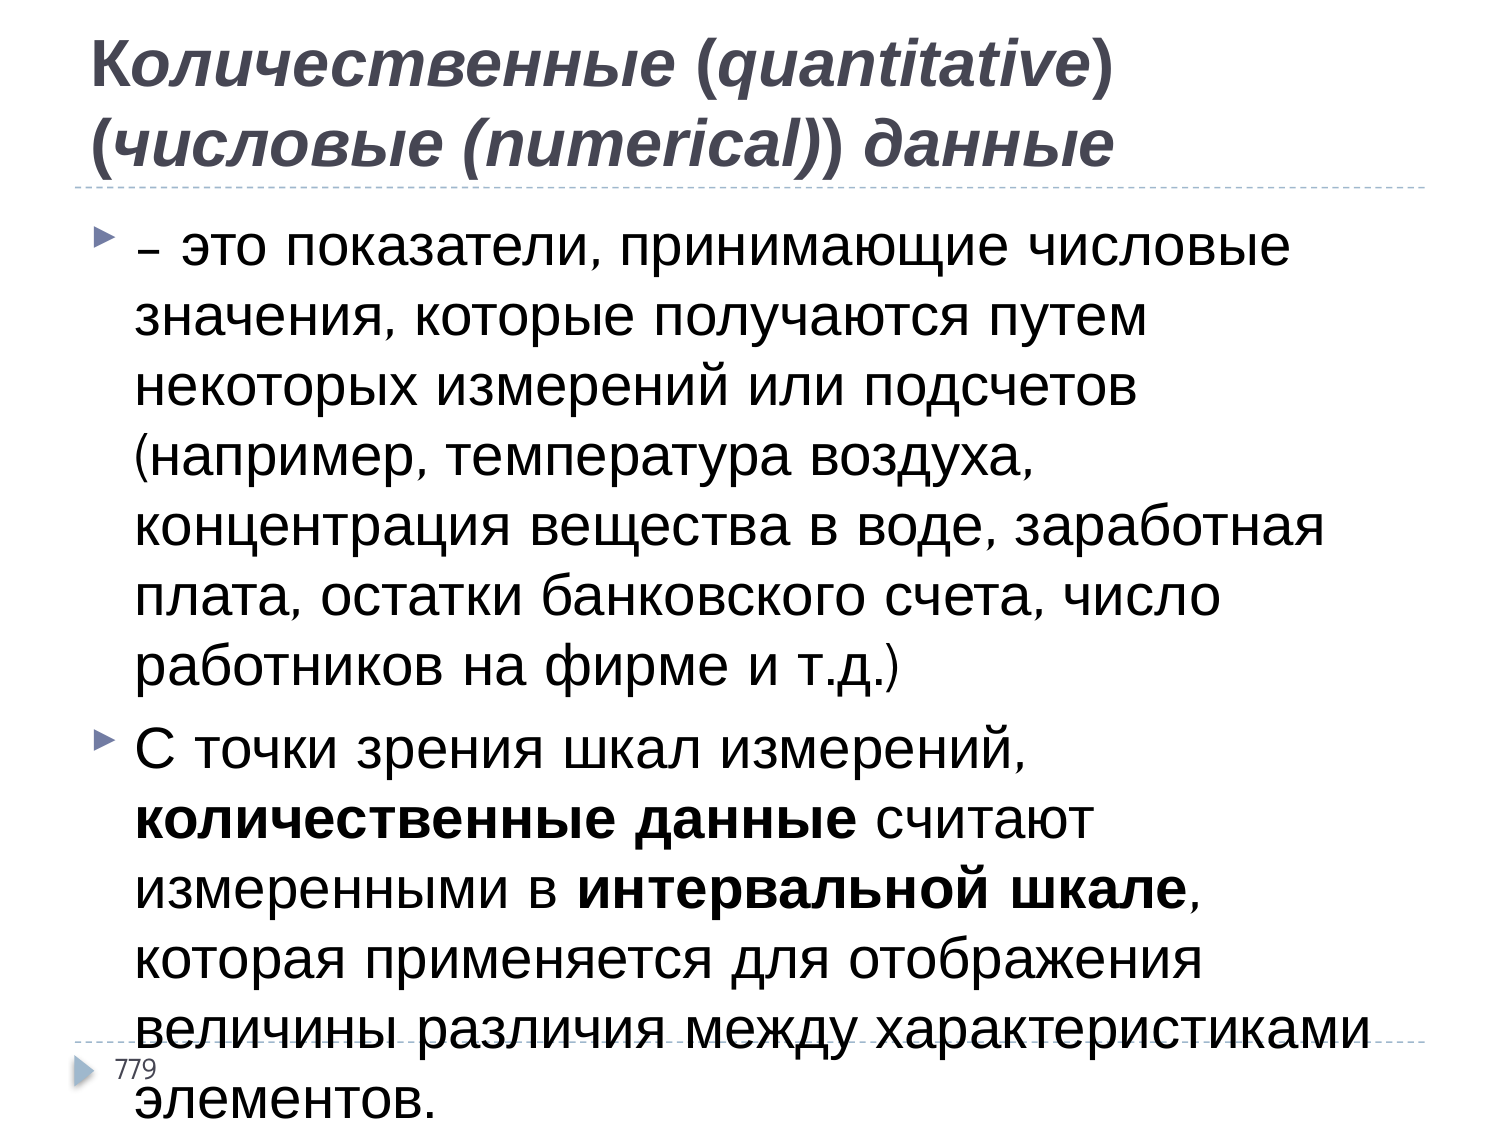

# Количественные (quantitative) (числовые (numerical)) данные
– это показатели, принимающие числовые значения, которые получаются путем некоторых измерений или подсчетов (например, температура воздуха, концентрация вещества в воде, заработная плата, остатки банковского счета, число работников на фирме и т.д.)
С точки зрения шкал измерений, количественные данные считают измеренными в интервальной шкале, которая применяется для отображения величины различия между характеристиками элементов.

779